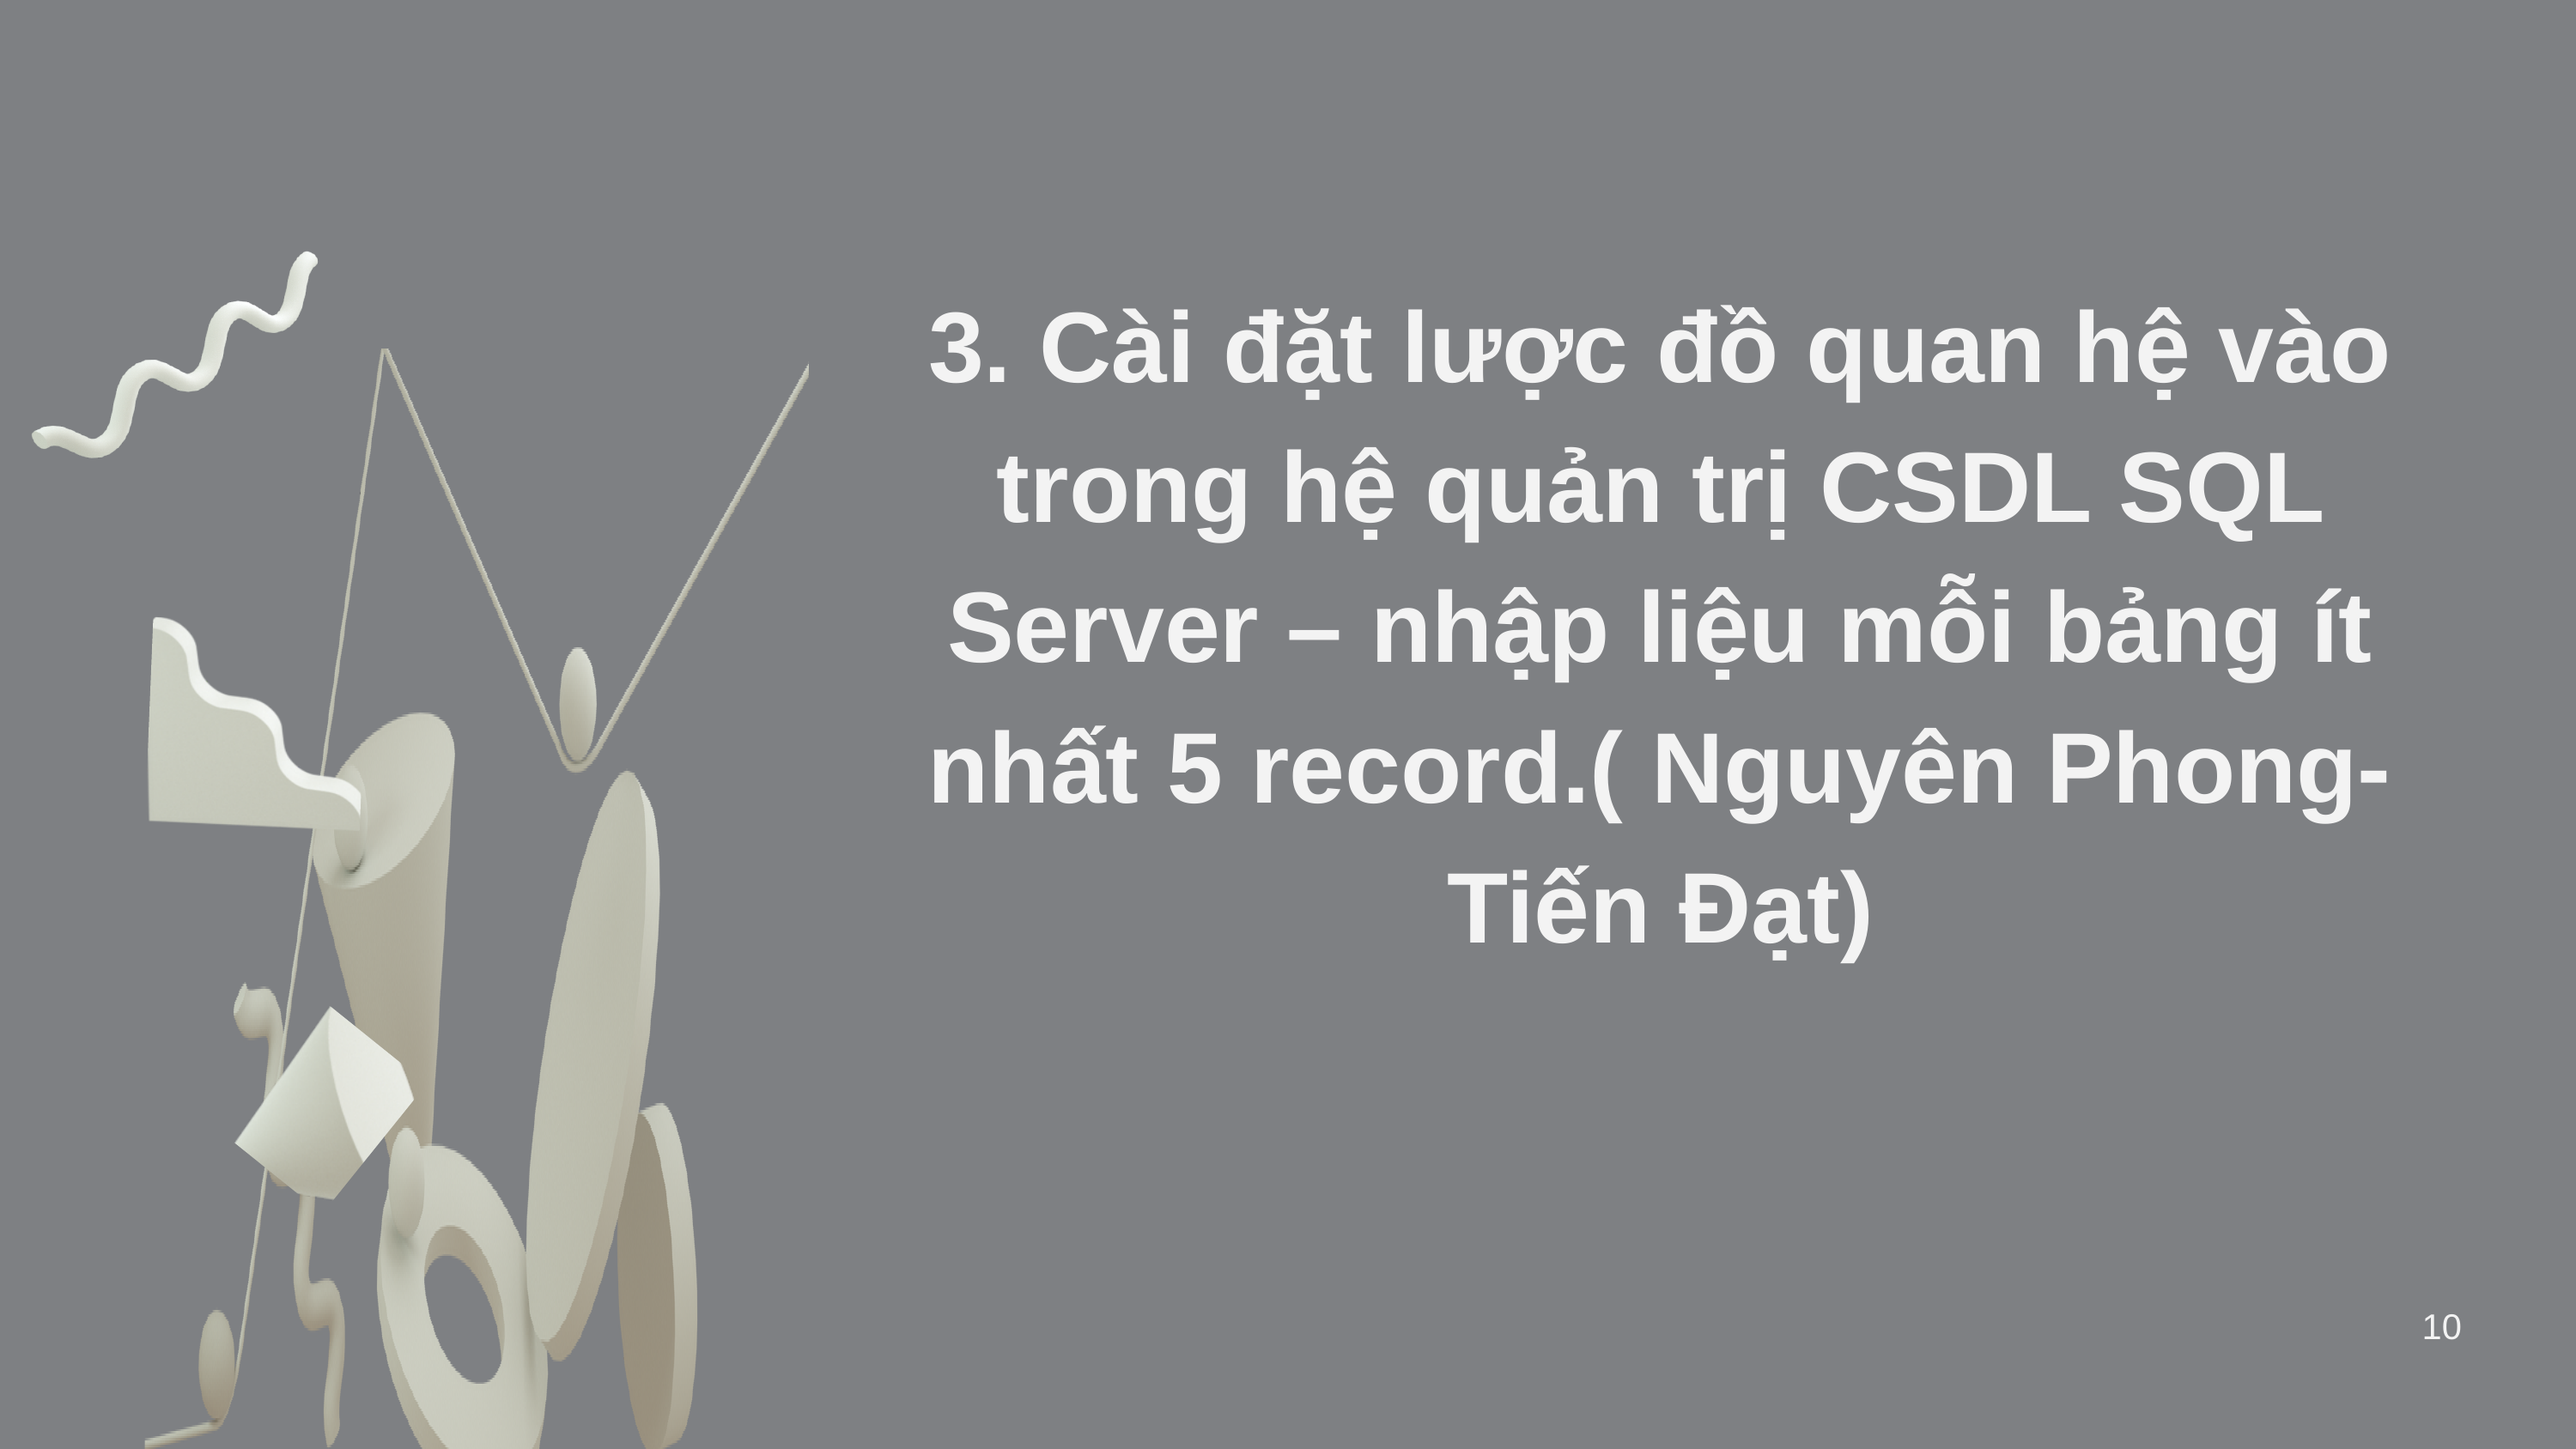

3. Cài đặt lược đồ quan hệ vào trong hệ quản trị CSDL SQL Server – nhập liệu mỗi bảng ít nhất 5 record.( Nguyên Phong-Tiến Đạt)

10